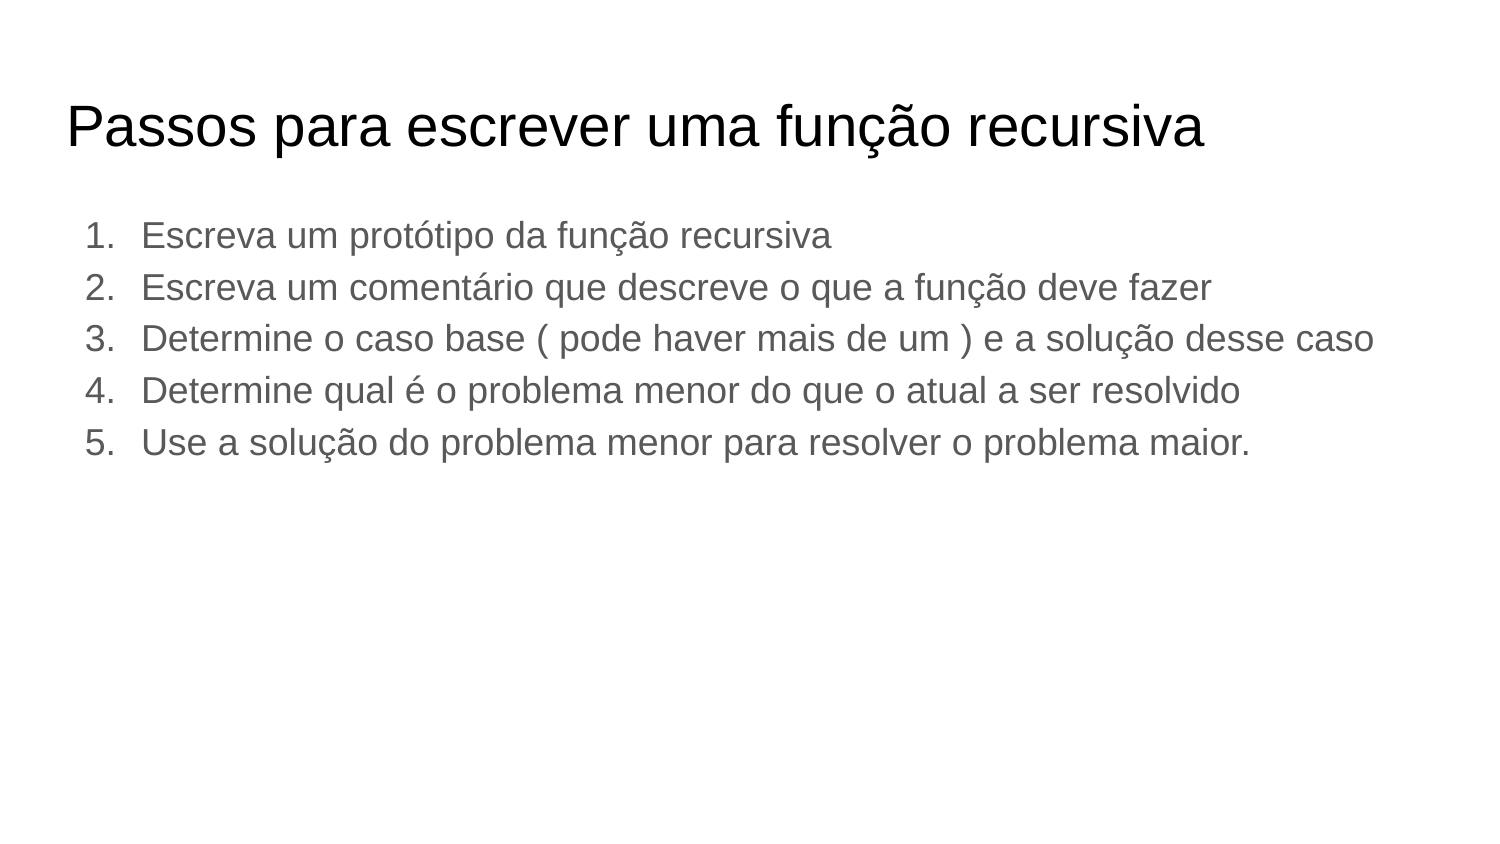

# Passos para escrever uma função recursiva
Escreva um protótipo da função recursiva
Escreva um comentário que descreve o que a função deve fazer
Determine o caso base ( pode haver mais de um ) e a solução desse caso
Determine qual é o problema menor do que o atual a ser resolvido
Use a solução do problema menor para resolver o problema maior.